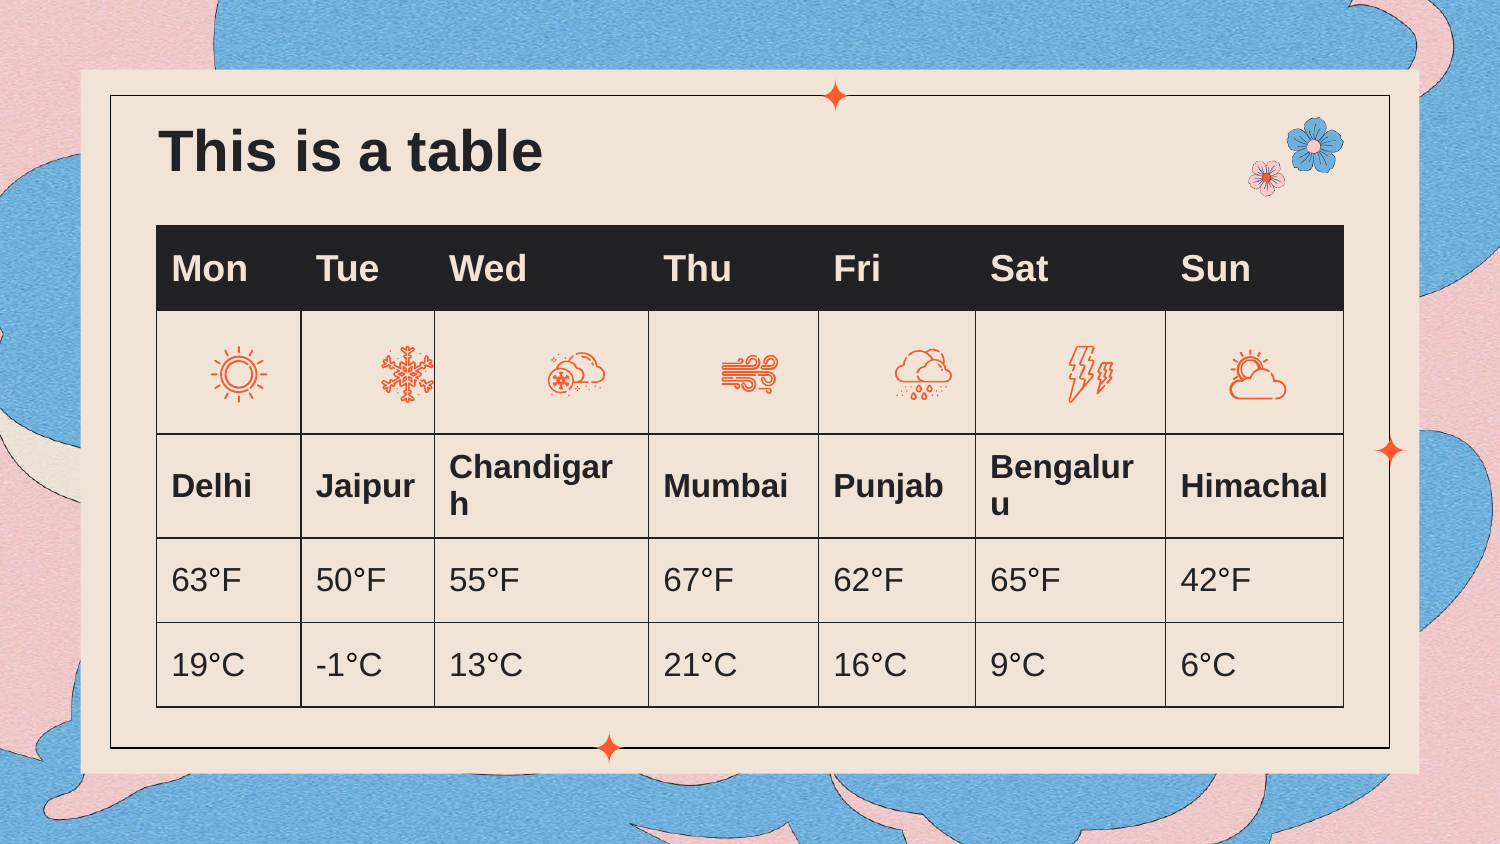

# This is a table

| Mon | Tue | Wed | Thu | Fri | Sat | Sun |
| --- | --- | --- | --- | --- | --- | --- |
|  |  |  |  |  |  |  |
| Delhi | Jaipur | Chandigarh | Mumbai | Punjab | Bengaluru | Himachal |
| 63°F | 50°F | 55°F | 67°F | 62°F | 65°F | 42°F |
| 19°C | -1°C | 13°C | 21°C | 16°C | 9°C | 6°C |